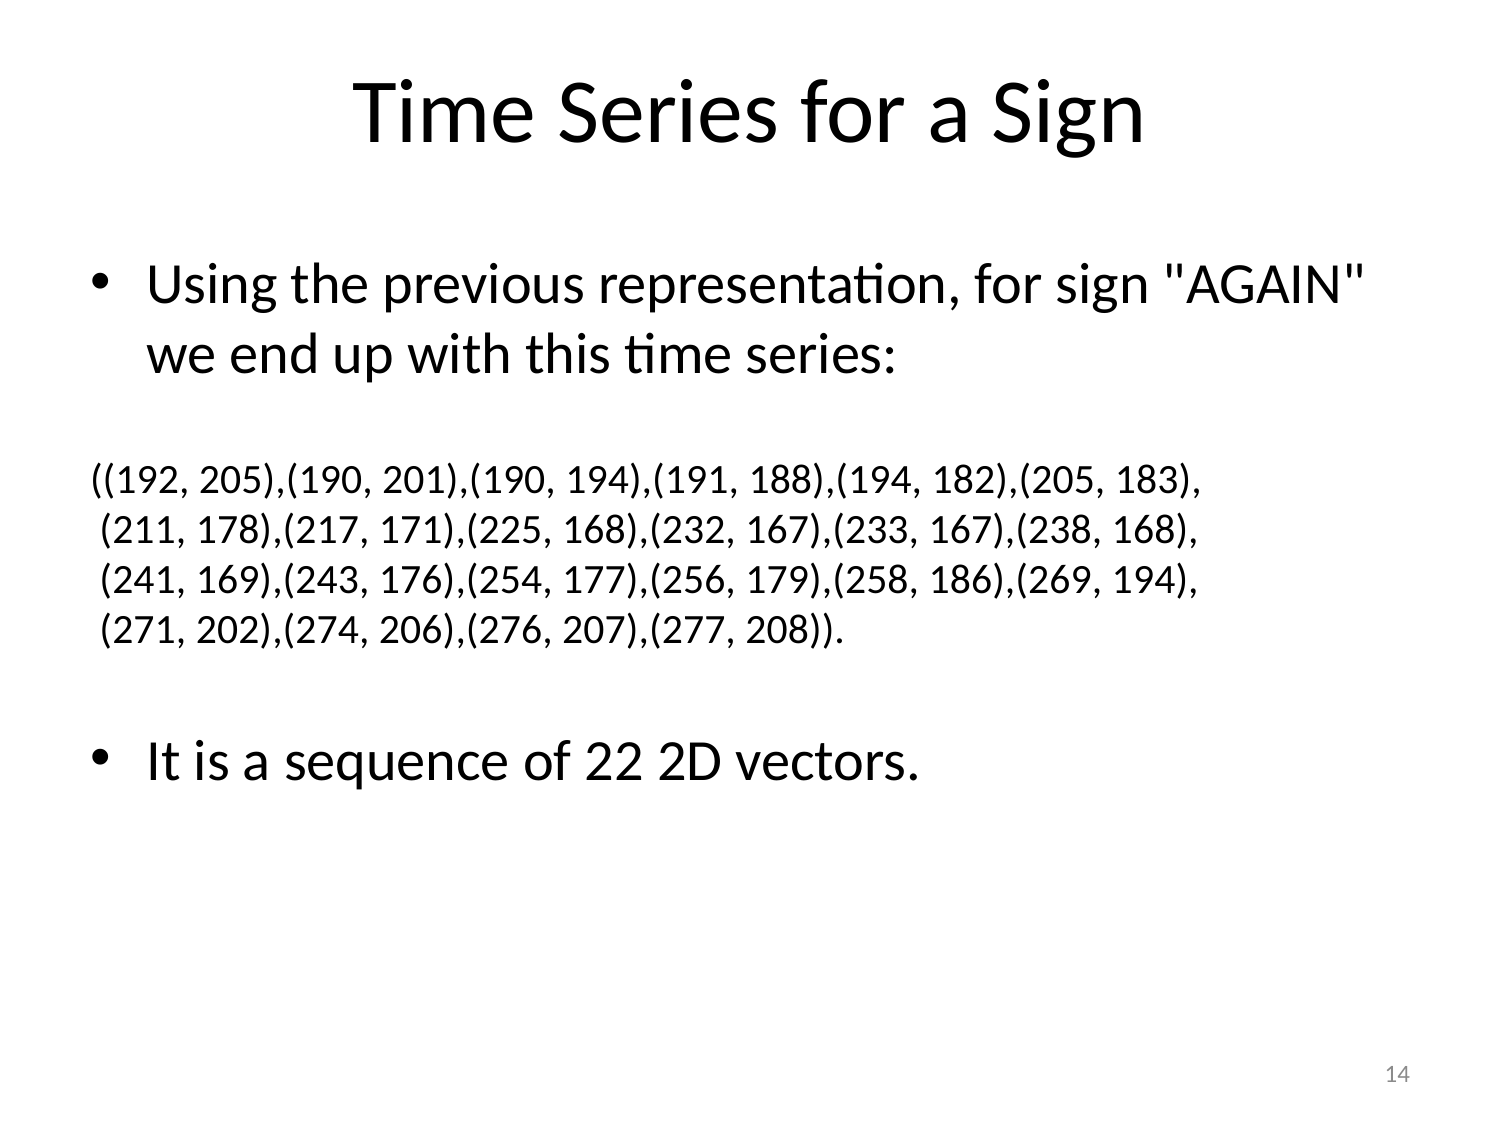

# Time Series for a Sign
Using the previous representation, for sign "AGAIN" we end up with this time series:

((192, 205),(190, 201),(190, 194),(191, 188),(194, 182),(205, 183),
 (211, 178),(217, 171),(225, 168),(232, 167),(233, 167),(238, 168),
 (241, 169),(243, 176),(254, 177),(256, 179),(258, 186),(269, 194),
 (271, 202),(274, 206),(276, 207),(277, 208)).

It is a sequence of 22 2D vectors.
14